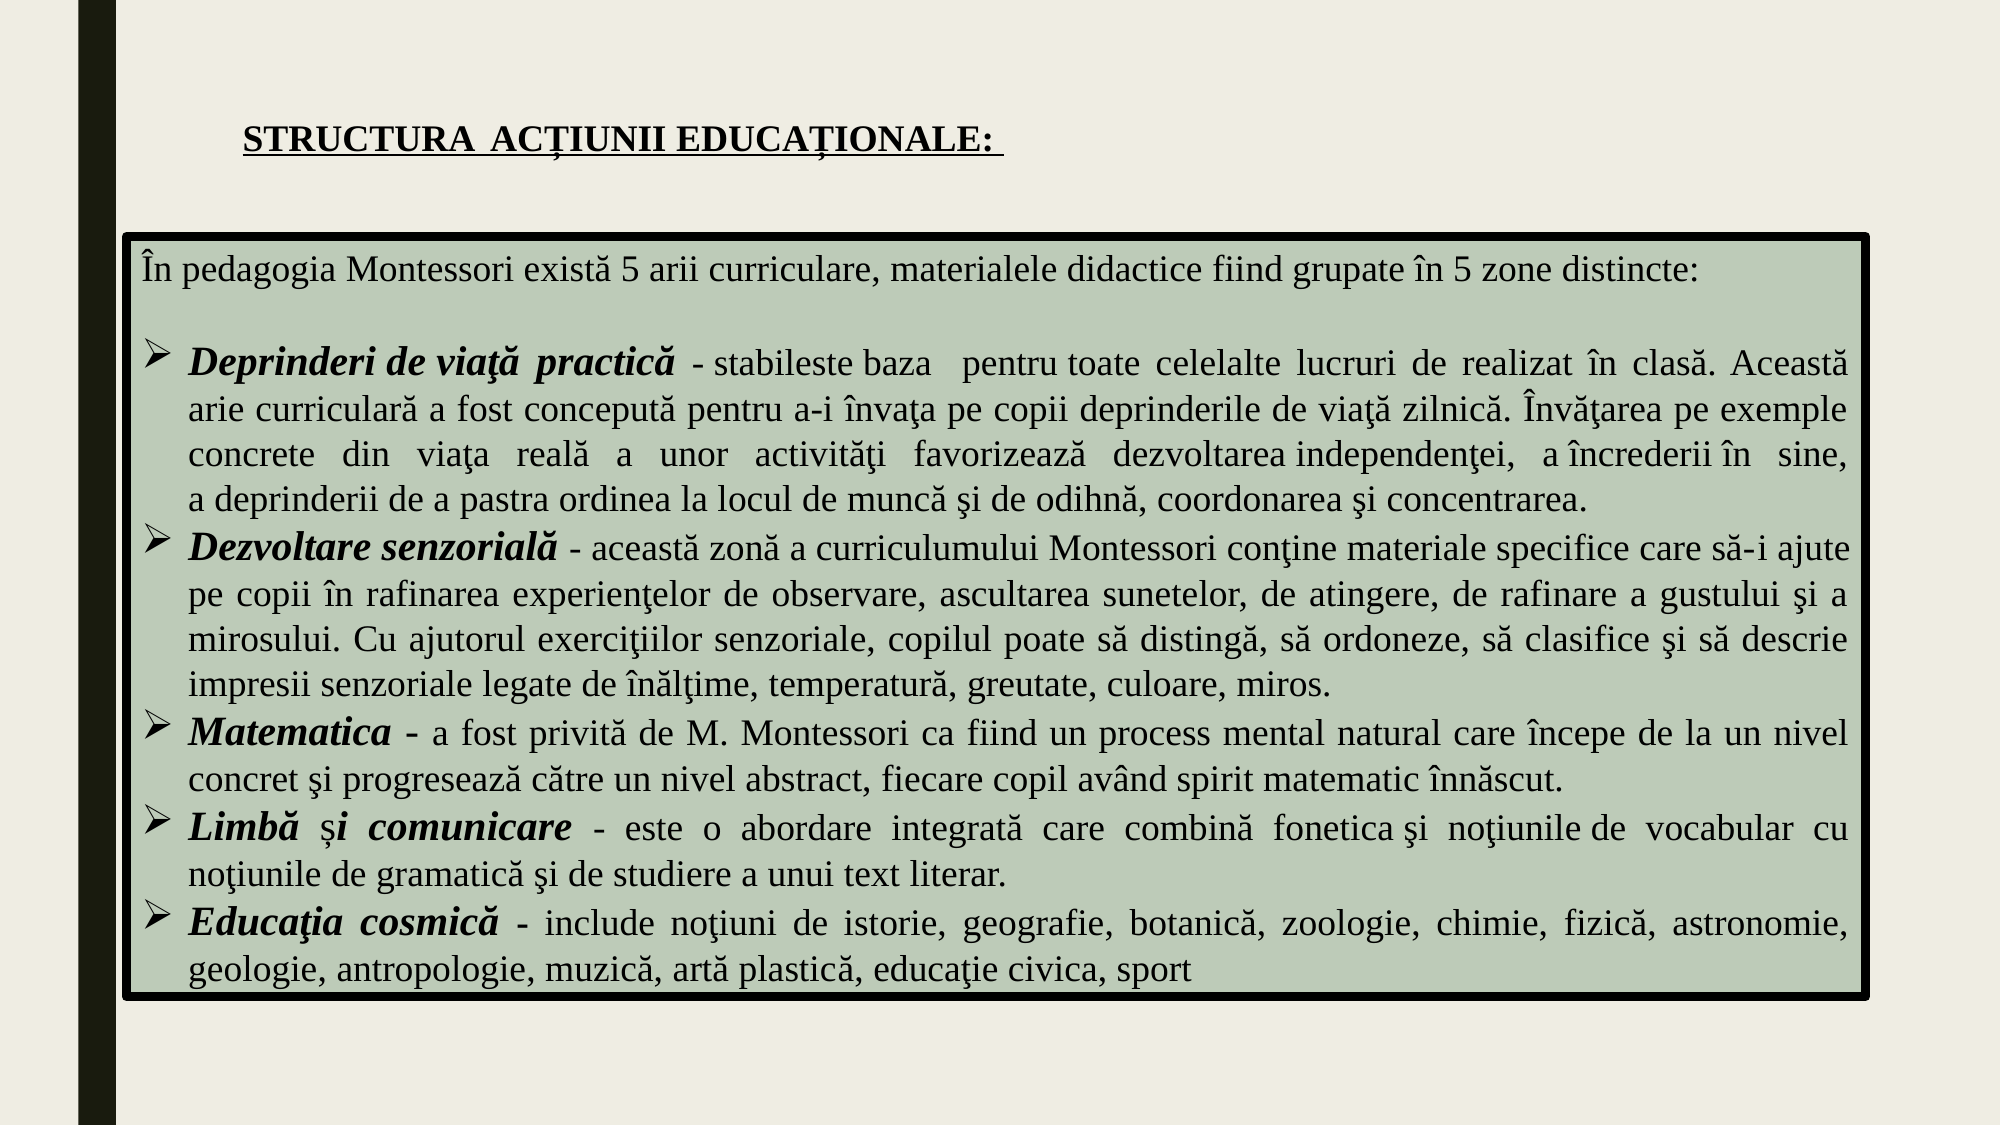

STRUCTURA  ACȚIUNII EDUCAȚIONALE:
În pedagogia Montessori există 5 arii curriculare, materialele didactice fiind grupate în 5 zone distincte:

Deprinderi de viaţă practică - stabileste baza  pentru toate celelalte lucruri de realizat în clasă. Această arie curriculară a fost concepută pentru a-i învaţa pe copii deprinderile de viaţă zilnică. Învăţarea pe exemple concrete din viaţa reală a unor activităţi favorizează dezvoltarea independenţei, a încrederii în sine, a deprinderii de a pastra ordinea la locul de muncă şi de odihnă, coordonarea şi concentrarea.
Dezvoltare senzorială - această zonă a curriculumului Montessori conţine materiale specifice care să-i ajute pe copii în rafinarea experienţelor de observare, ascultarea sunetelor, de atingere, de rafinare a gustului şi a mirosului. Cu ajutorul exerciţiilor senzoriale, copilul poate să distingă, să ordoneze, să clasifice şi să descrie impresii senzoriale legate de înălţime, temperatură, greutate, culoare, miros.
Matematica - a fost privită de M. Montessori ca fiind un process mental natural care începe de la un nivel concret şi progresează către un nivel abstract, fiecare copil având spirit matematic înnăscut.
Limbă și comunicare - este o abordare integrată care combină fonetica şi noţiunile de vocabular cu noţiunile de gramatică şi de studiere a unui text literar.
Educaţia cosmică - include noţiuni de istorie, geografie, botanică, zoologie, chimie, fizică, astronomie, geologie, antropologie, muzică, artă plastică, educaţie civica, sport